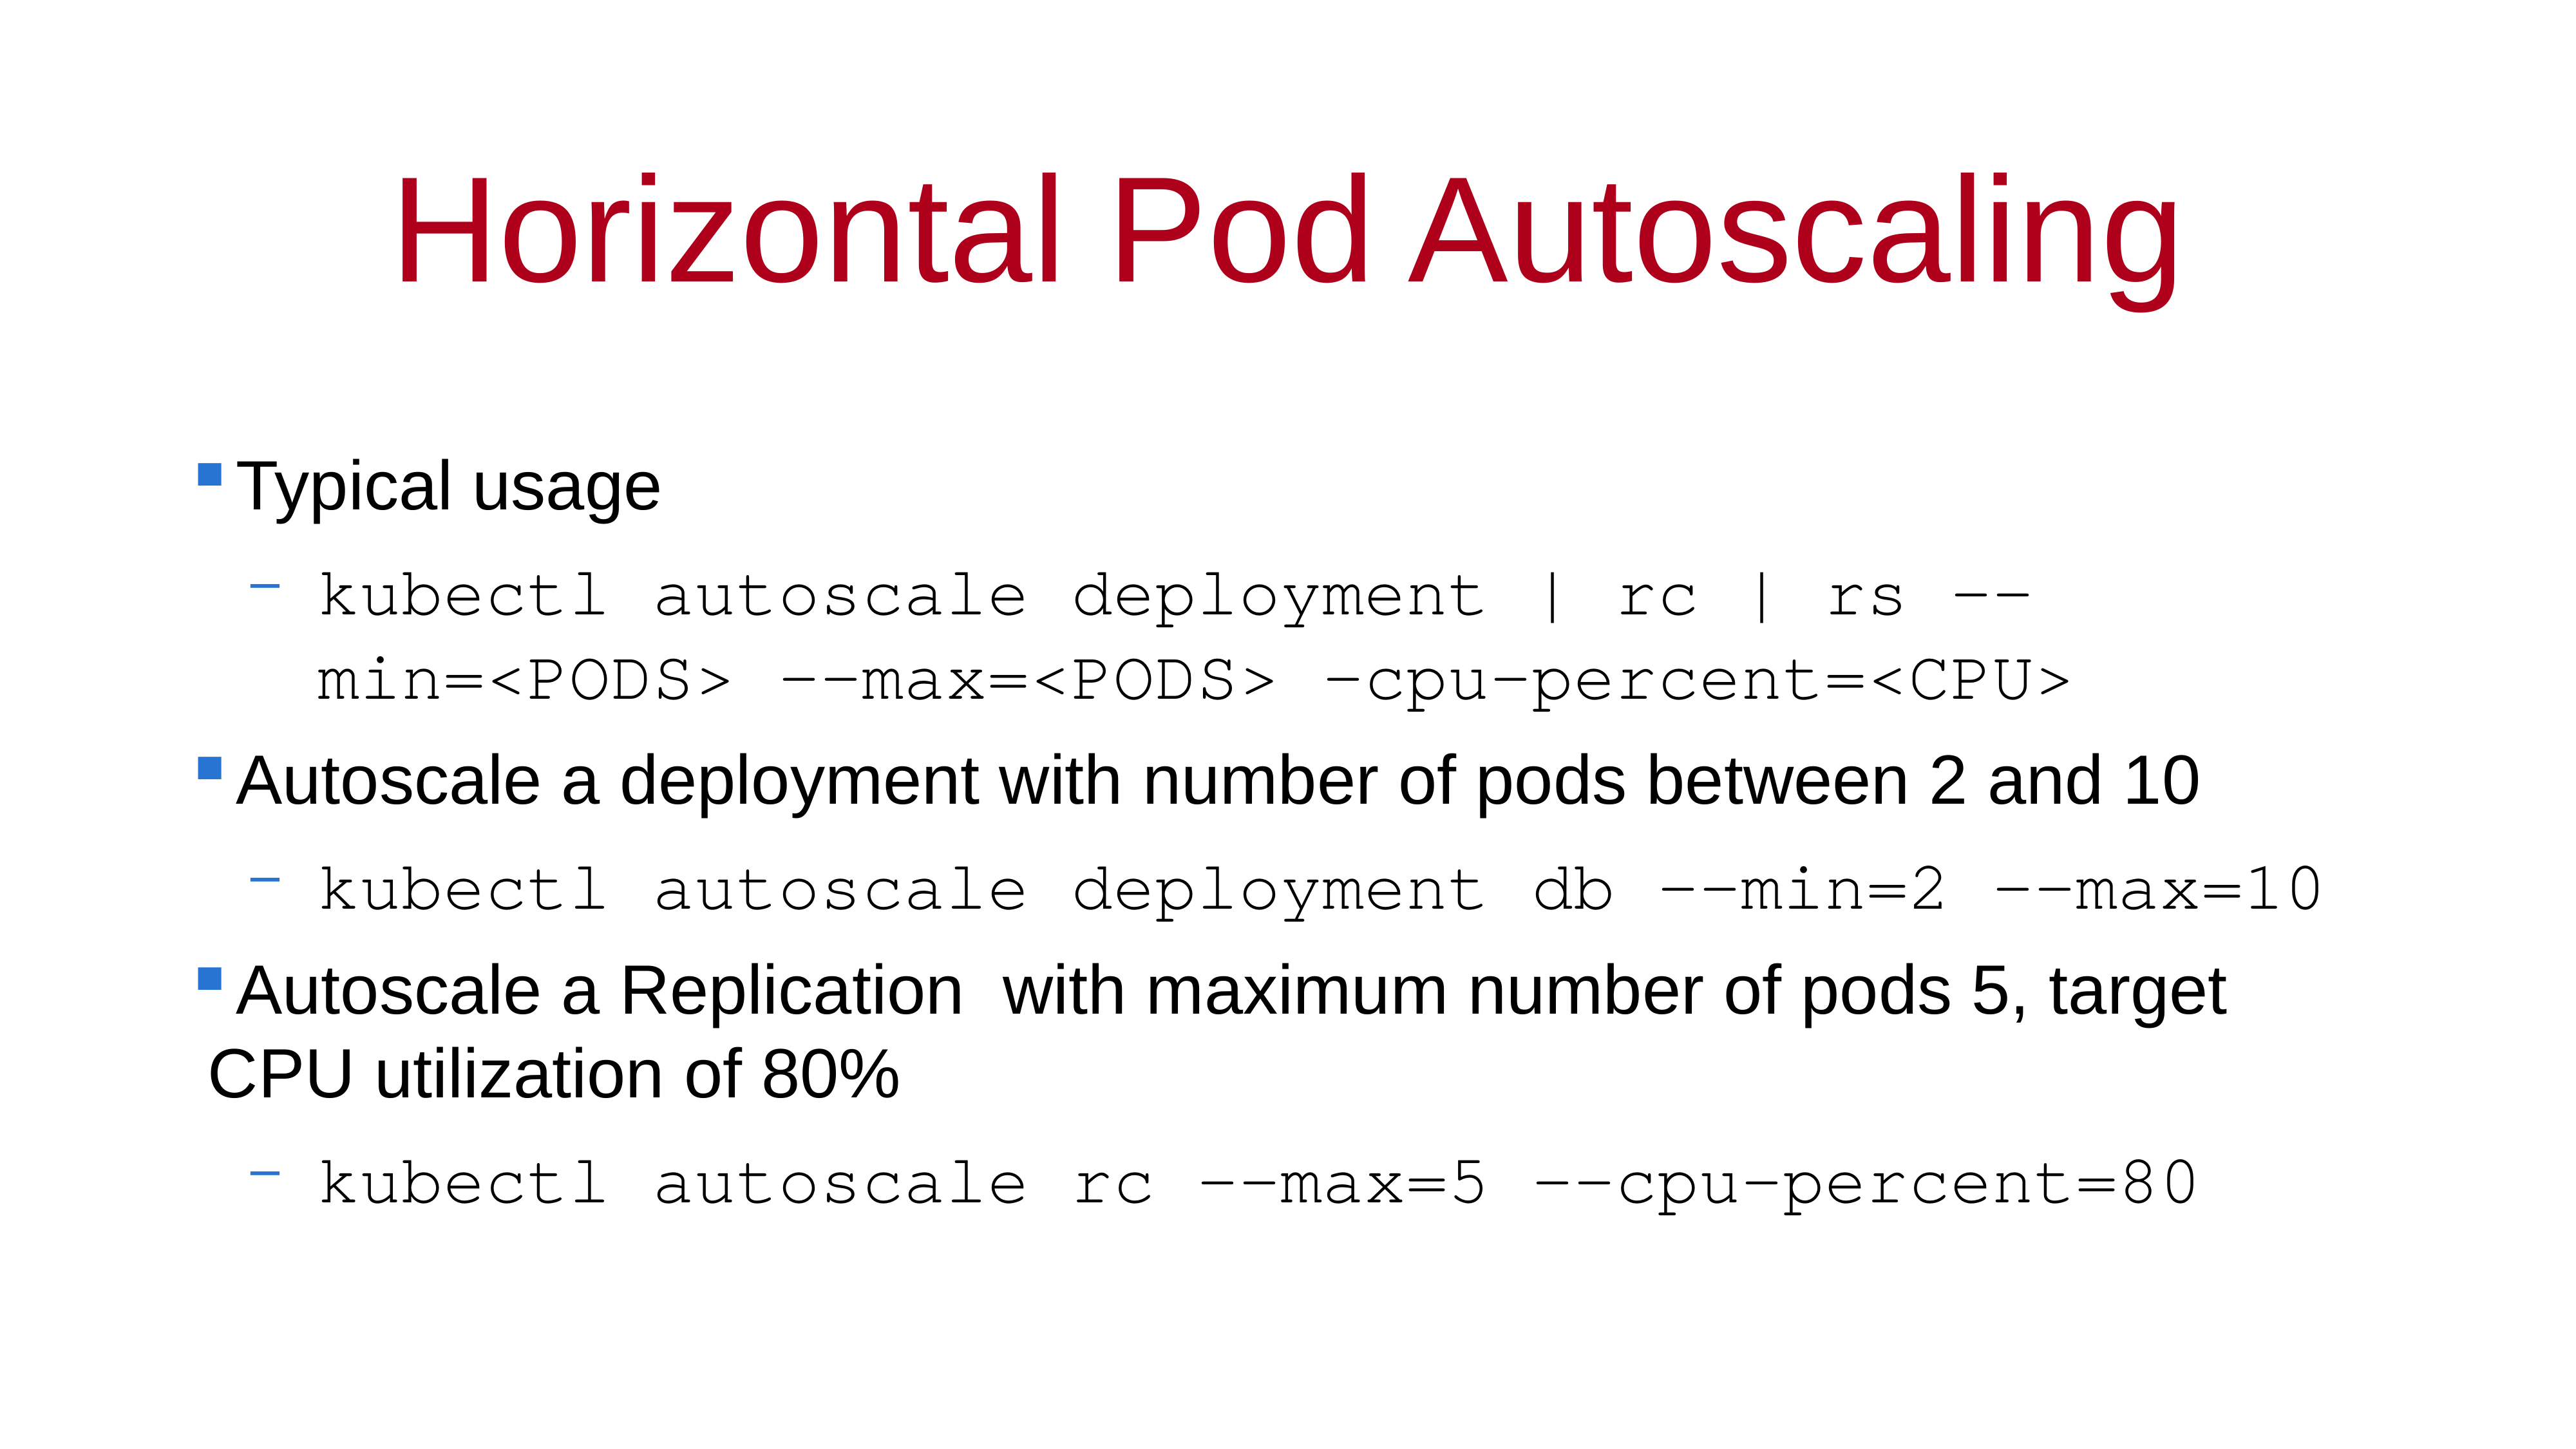

# Horizontal Pod Autoscaling
Typical usage
kubectl autoscale deployment | rc | rs --min=<PODS> --max=<PODS> —cpu-percent=<CPU>
Autoscale a deployment with number of pods between 2 and 10
kubectl autoscale deployment db --min=2 --max=10
Autoscale a Replication  with maximum number of pods 5, target CPU utilization of 80%
kubectl autoscale rc --max=5 --cpu-percent=80
44